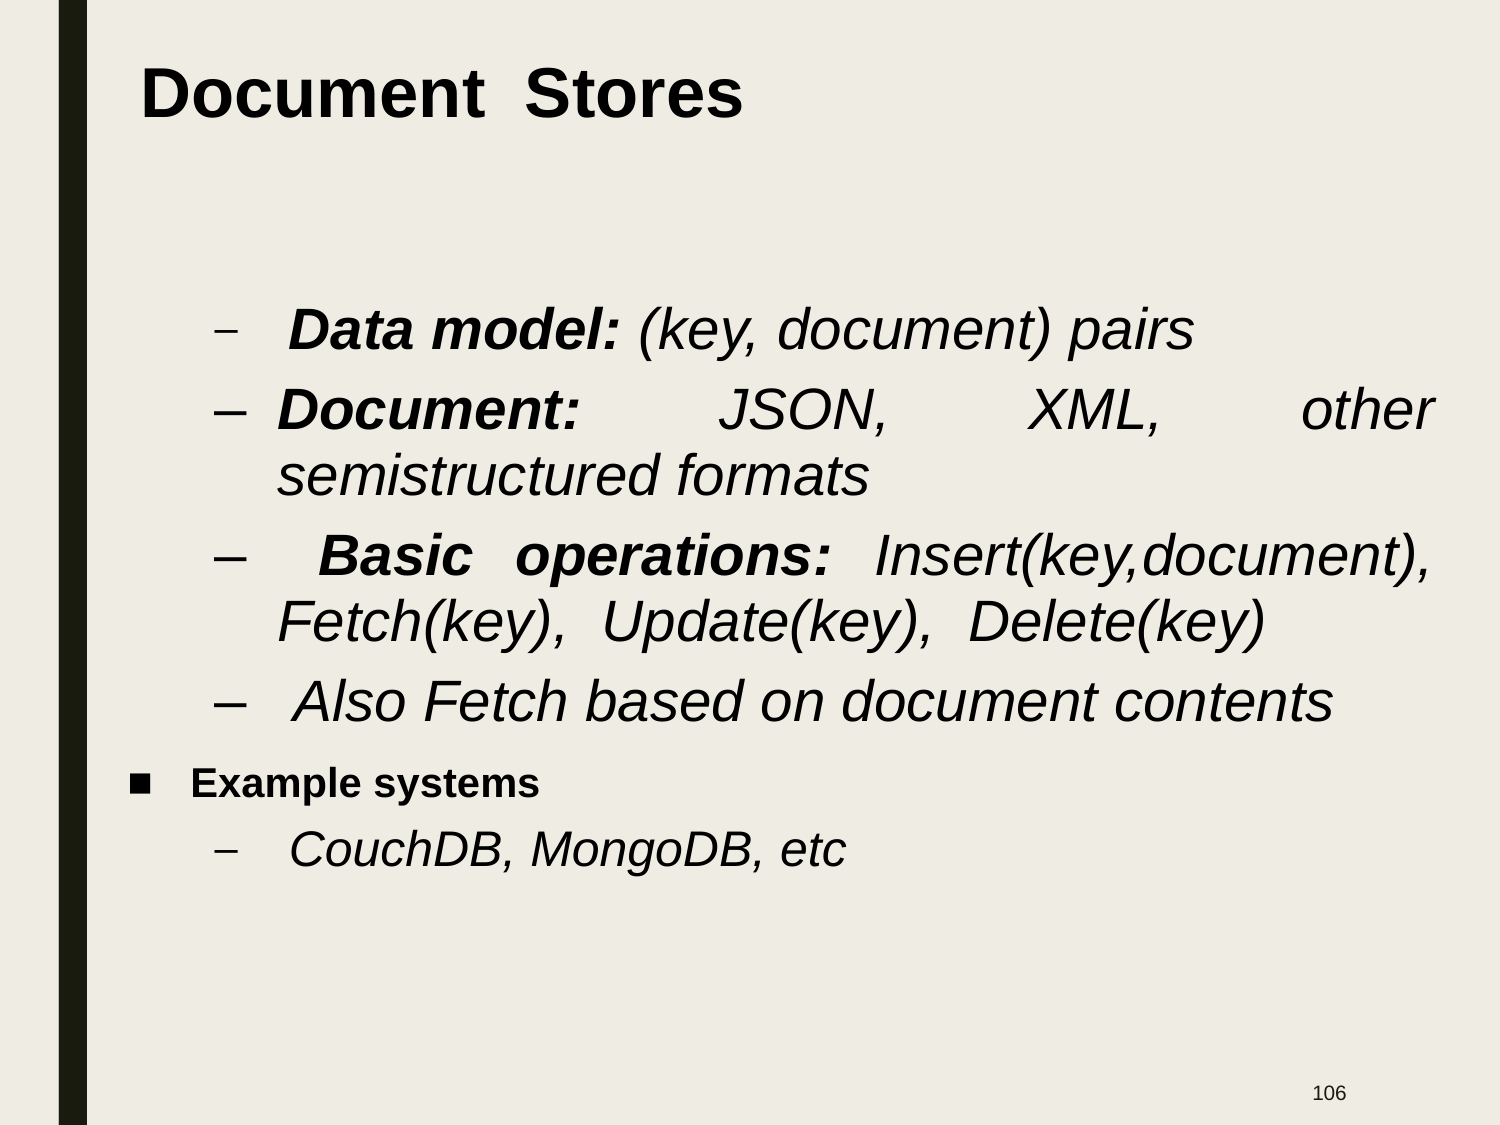

# Document  Stores

 Data model: (key, document) pairs
Document: JSON, XML, other semistructured formats
 Basic operations: Insert(key,document), Fetch(key),  Update(key),  Delete(key)
 Also Fetch based on document contents
Example systems
 CouchDB, MongoDB, etc

106